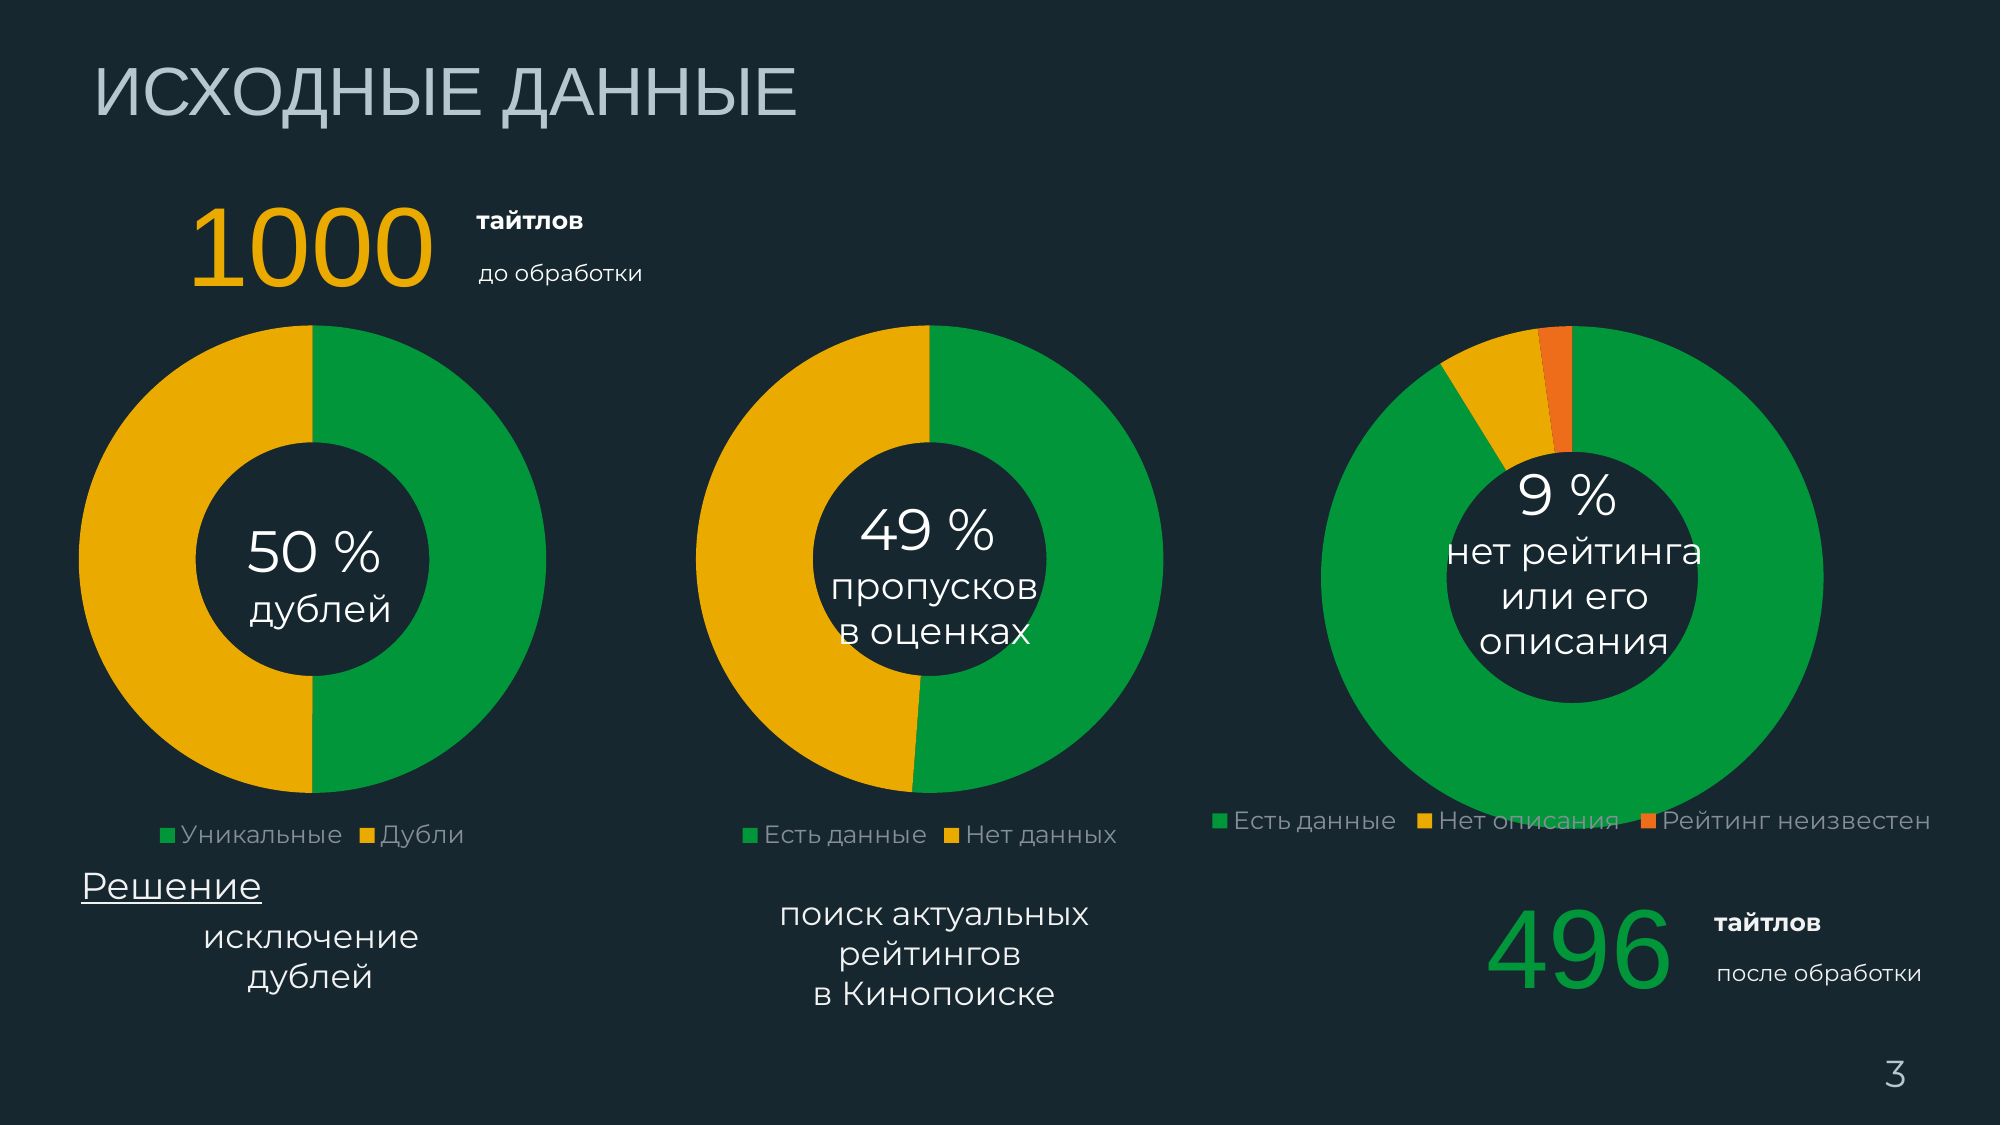

# ИСХОДНЫЕ ДАННЫЕ
1000
тайтлов
до обработки

### Chart

| Category | Проекты |
|---|---|
| Уникальные | 500.0 |
| Дубли | 500.0 |

### Chart

| Category | Проекты |
|---|---|
| Есть данные | 256.0 |
| Нет данных | 244.0 |

### Chart

| Category | Проекты |
|---|---|
| Есть данные | 456.0 |
| Нет описания | 33.0 |
| Рейтинг неизвестен | 11.0 |
9 %
нет рейтинга или его описания
49 %
пропусков в оценках
50 %
дублей
Решение
496
поиск актуальных рейтингов
в Кинопоиске
тайтлов
исключение дублей
после обработки
3